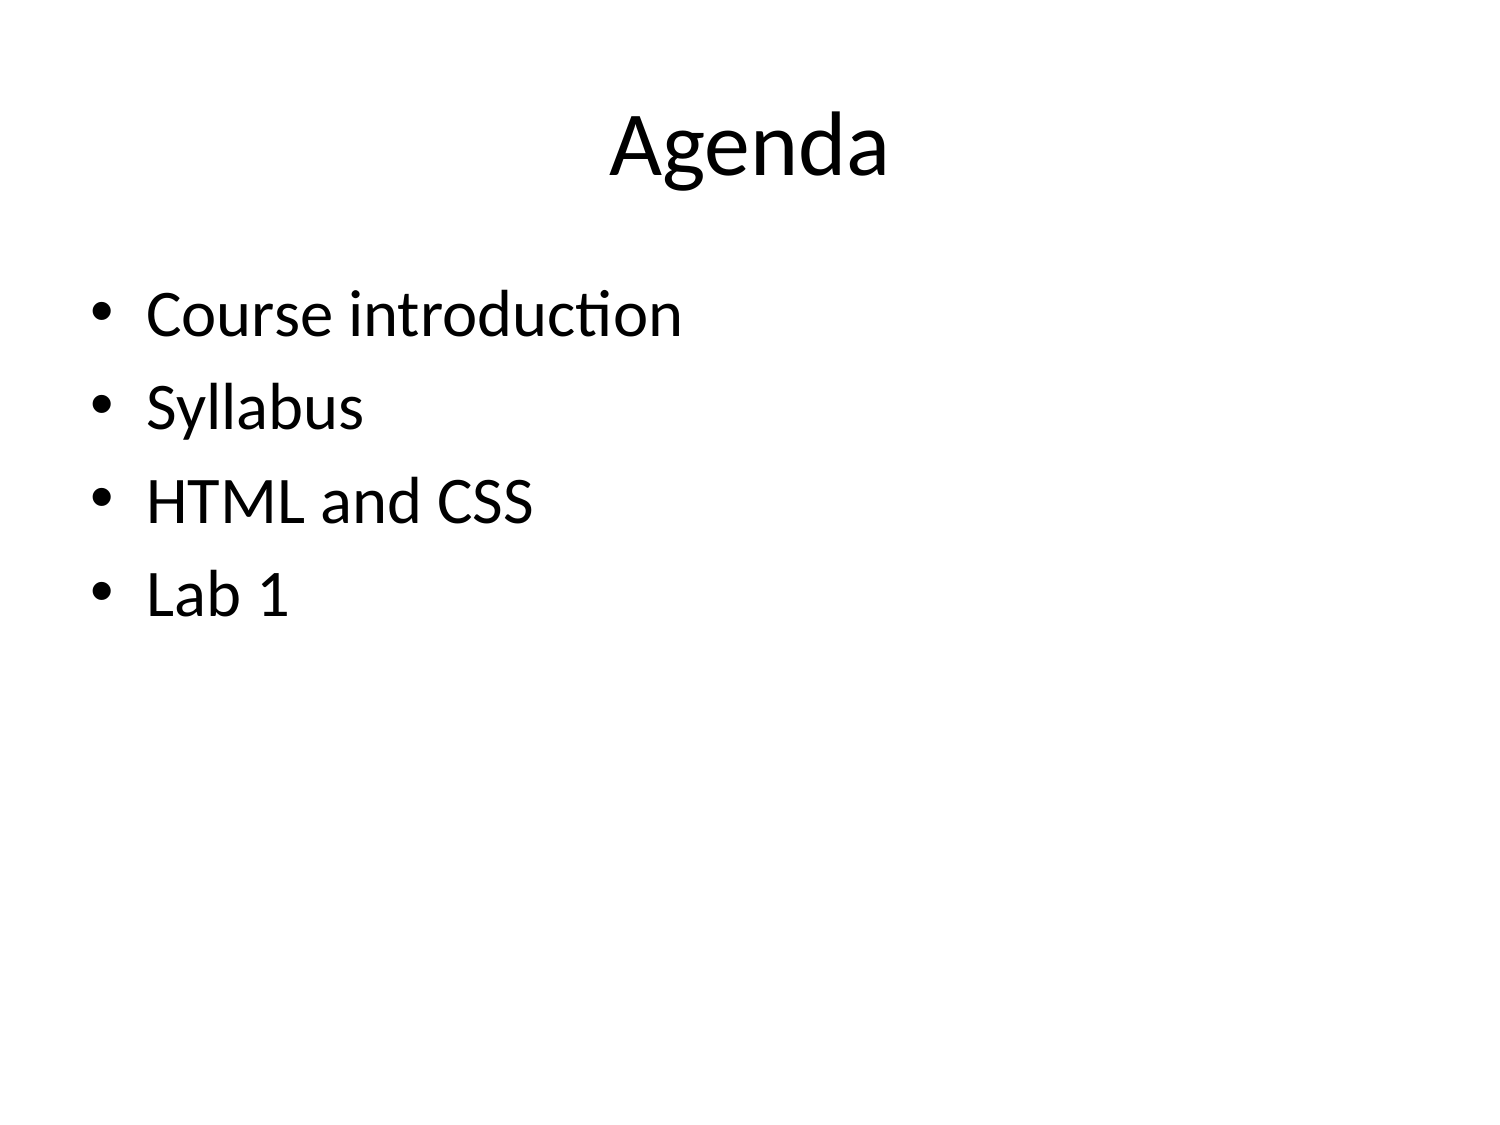

# Agenda
Course introduction
Syllabus
HTML and CSS
Lab 1